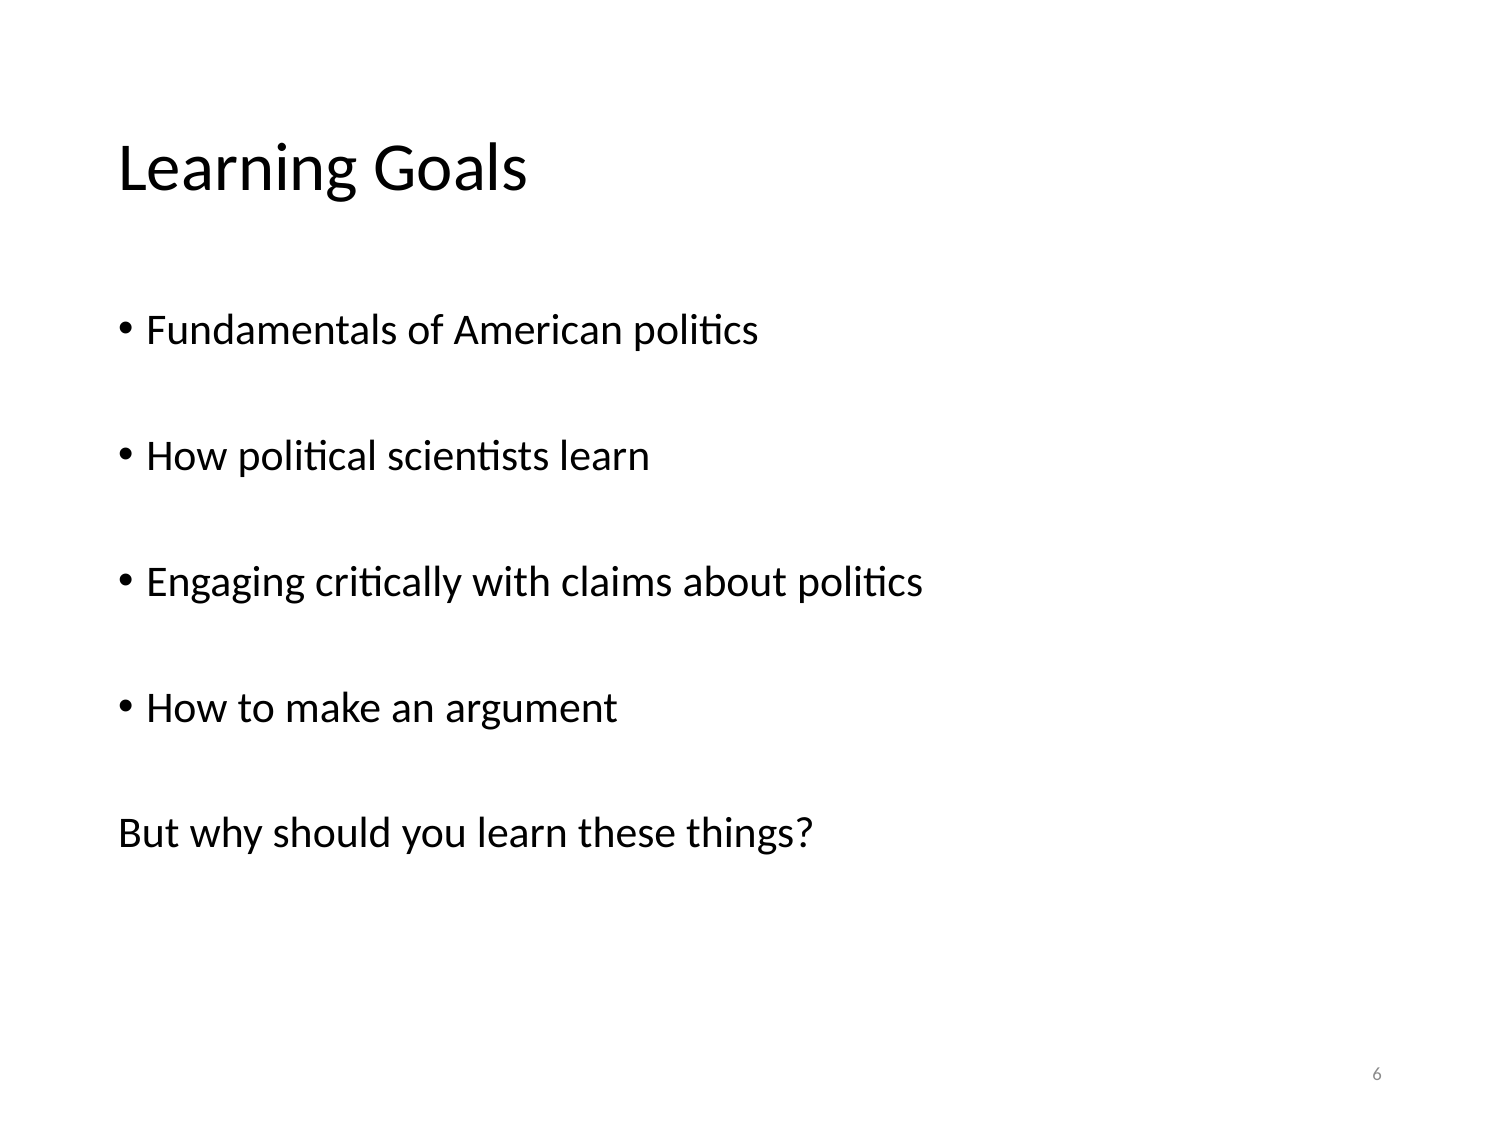

# Learning Goals
Fundamentals of American politics

How political scientists learn

Engaging critically with claims about politics

How to make an argument

But why should you learn these things?

6